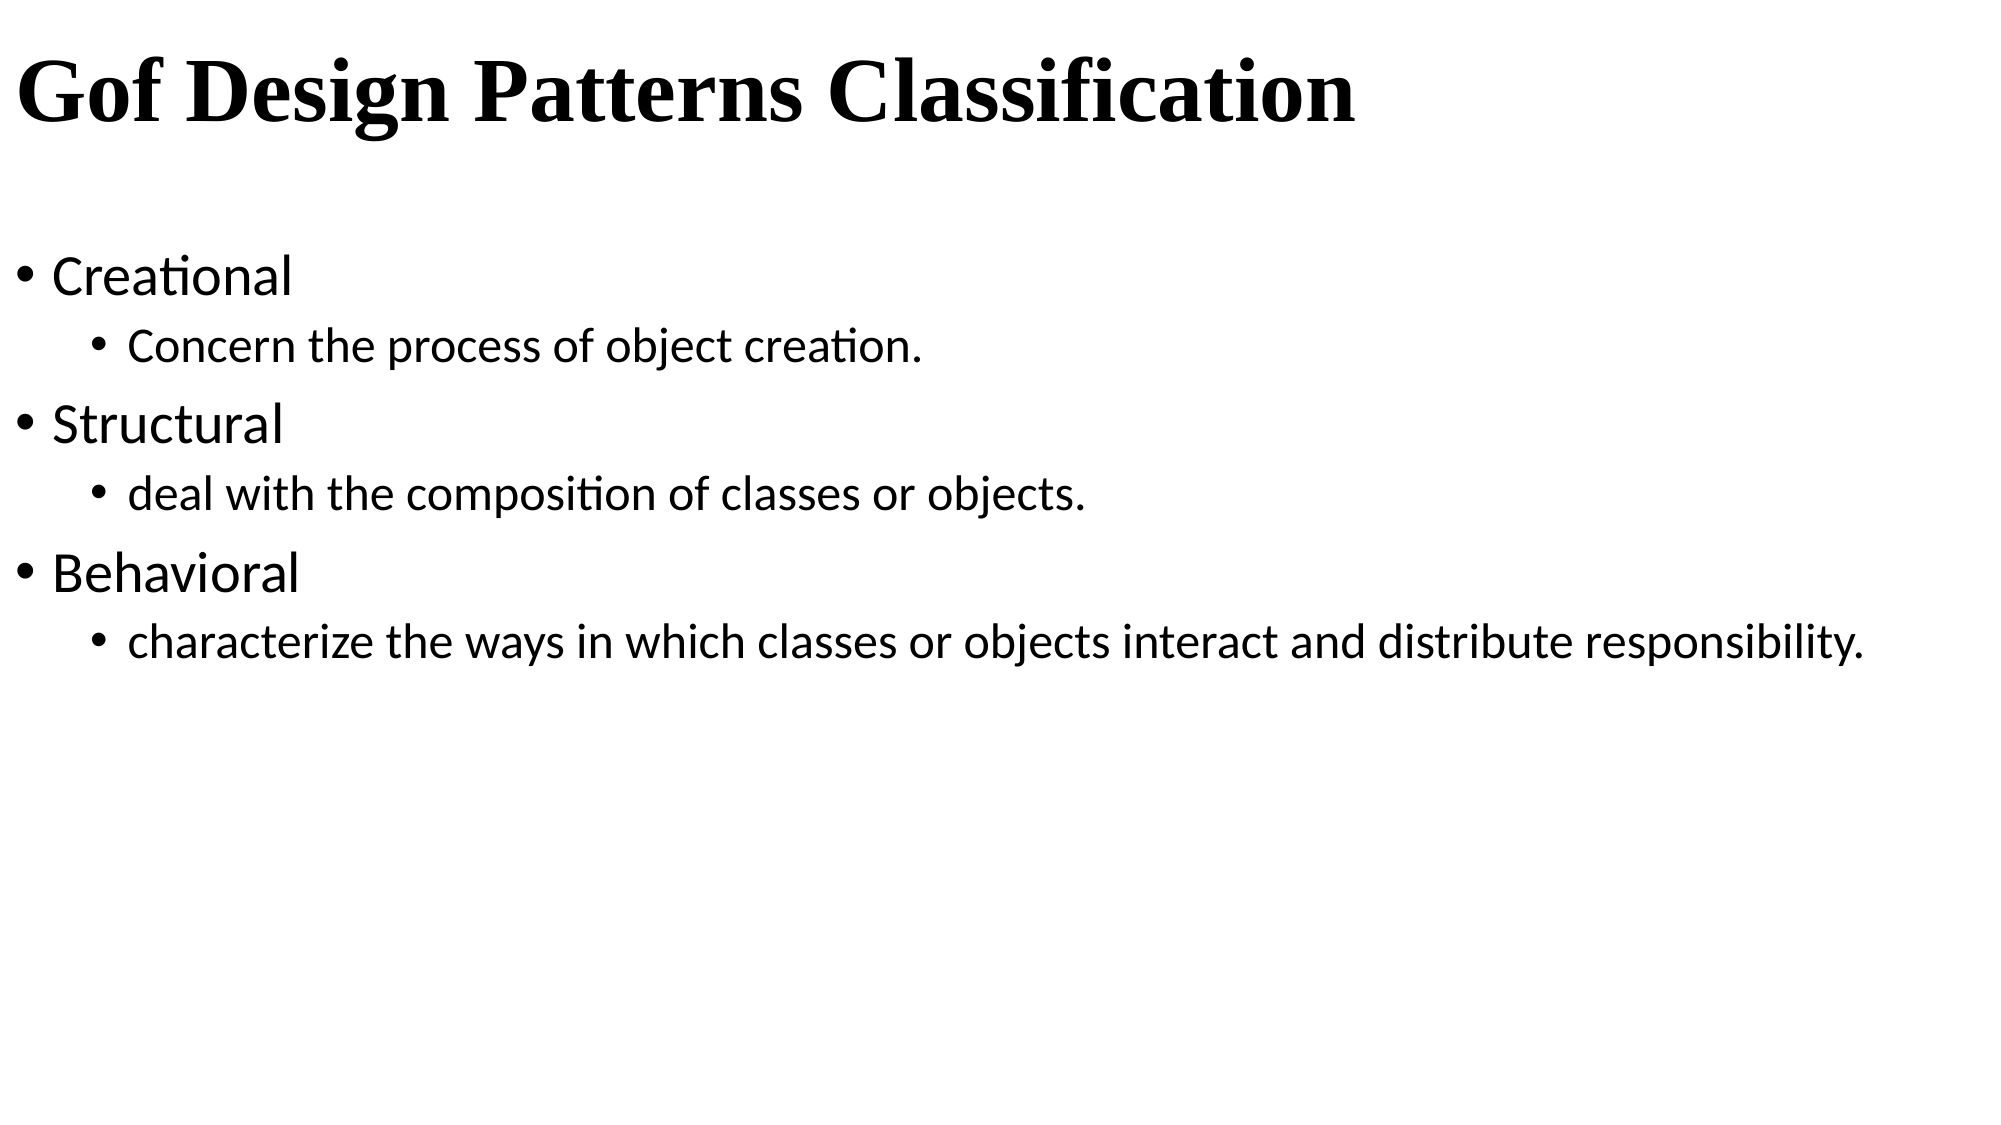

# Gof Design Patterns Classification
Creational
Concern the process of object creation.
Structural
deal with the composition of classes or objects.
Behavioral
characterize the ways in which classes or objects interact and distribute responsibility.